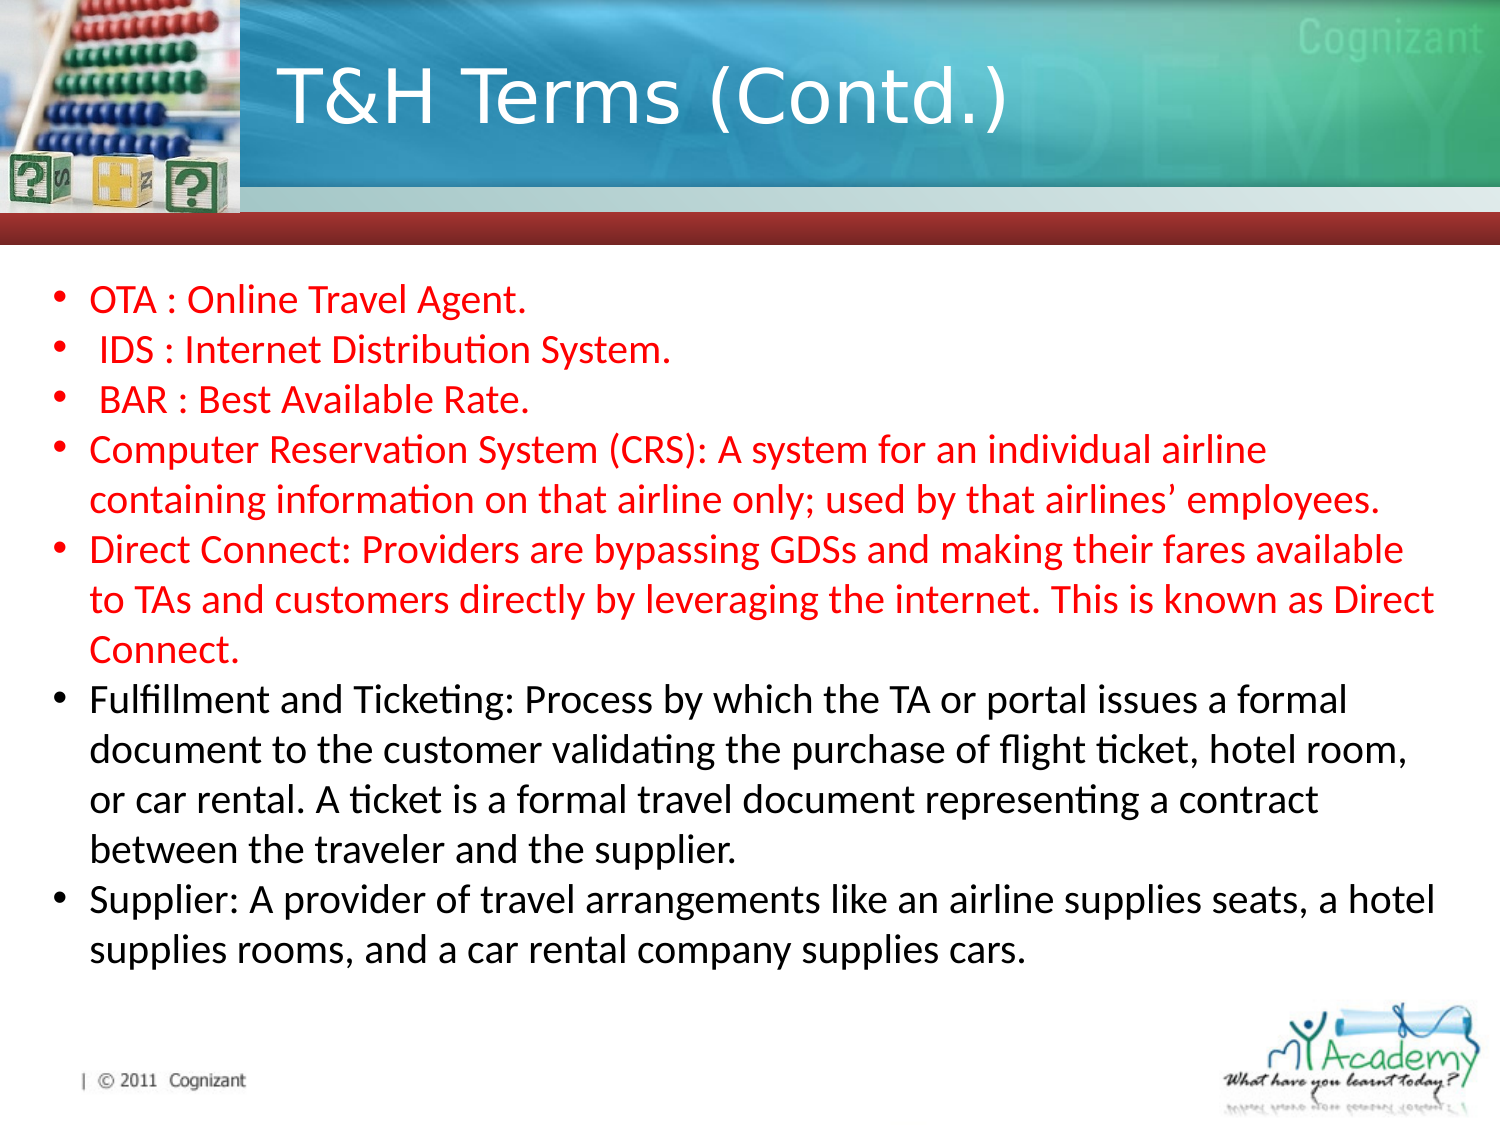

# T&H Terms (Contd.)
OTA : Online Travel Agent.
 IDS : Internet Distribution System.
 BAR : Best Available Rate.
Computer Reservation System (CRS): A system for an individual airline containing information on that airline only; used by that airlines’ employees.
Direct Connect: Providers are bypassing GDSs and making their fares available to TAs and customers directly by leveraging the internet. This is known as Direct Connect.
Fulfillment and Ticketing: Process by which the TA or portal issues a formal document to the customer validating the purchase of flight ticket, hotel room, or car rental. A ticket is a formal travel document representing a contract between the traveler and the supplier.
Supplier: A provider of travel arrangements like an airline supplies seats, a hotel supplies rooms, and a car rental company supplies cars.